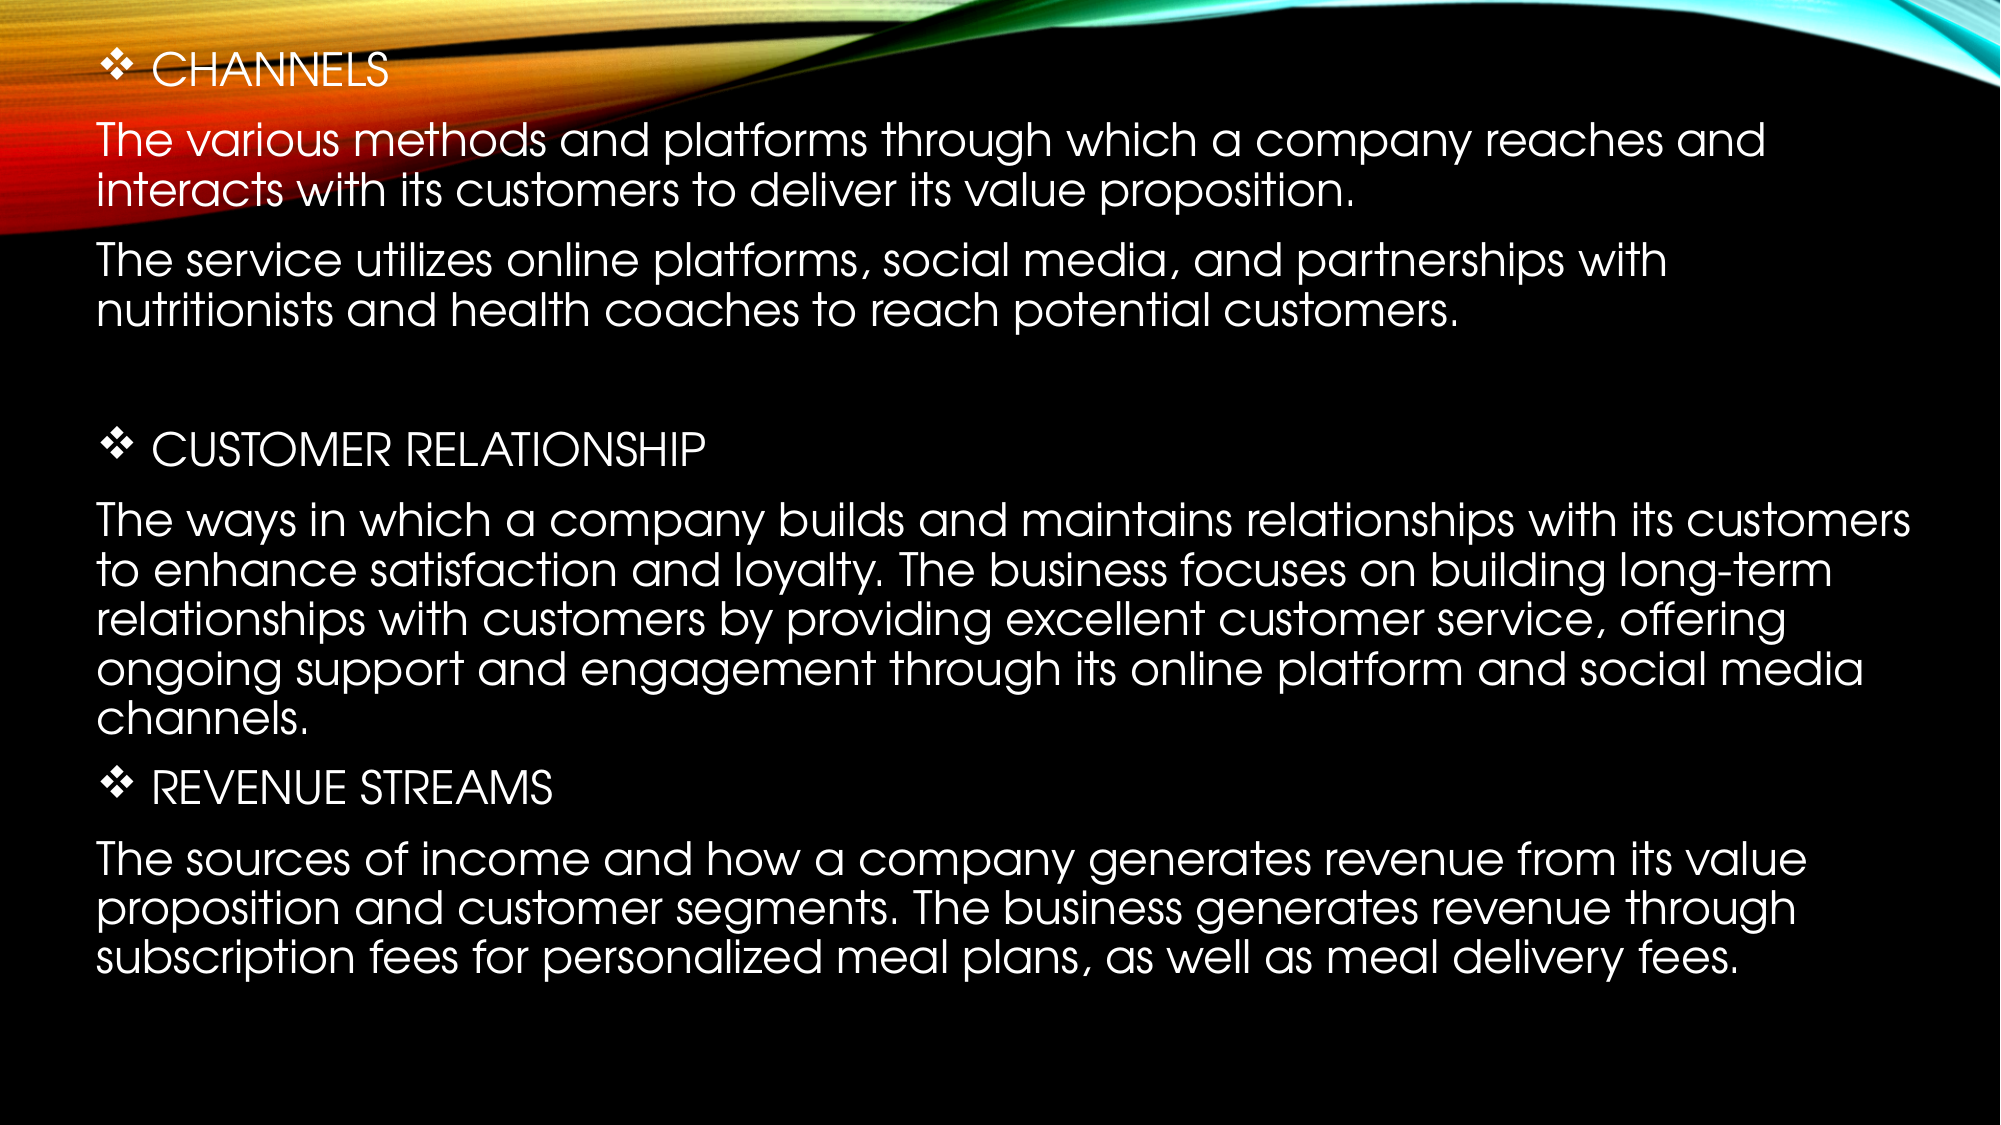

CHANNELS
The various methods and platforms through which a company reaches and interacts with its customers to deliver its value proposition.
The service utilizes online platforms, social media, and partnerships with nutritionists and health coaches to reach potential customers.

 CUSTOMER RELATIONSHIP
The ways in which a company builds and maintains relationships with its customers to enhance satisfaction and loyalty. The business focuses on building long-term relationships with customers by providing excellent customer service, offering ongoing support and engagement through its online platform and social media channels.
 REVENUE STREAMS
The sources of income and how a company generates revenue from its value proposition and customer segments. The business generates revenue through subscription fees for personalized meal plans, as well as meal delivery fees.